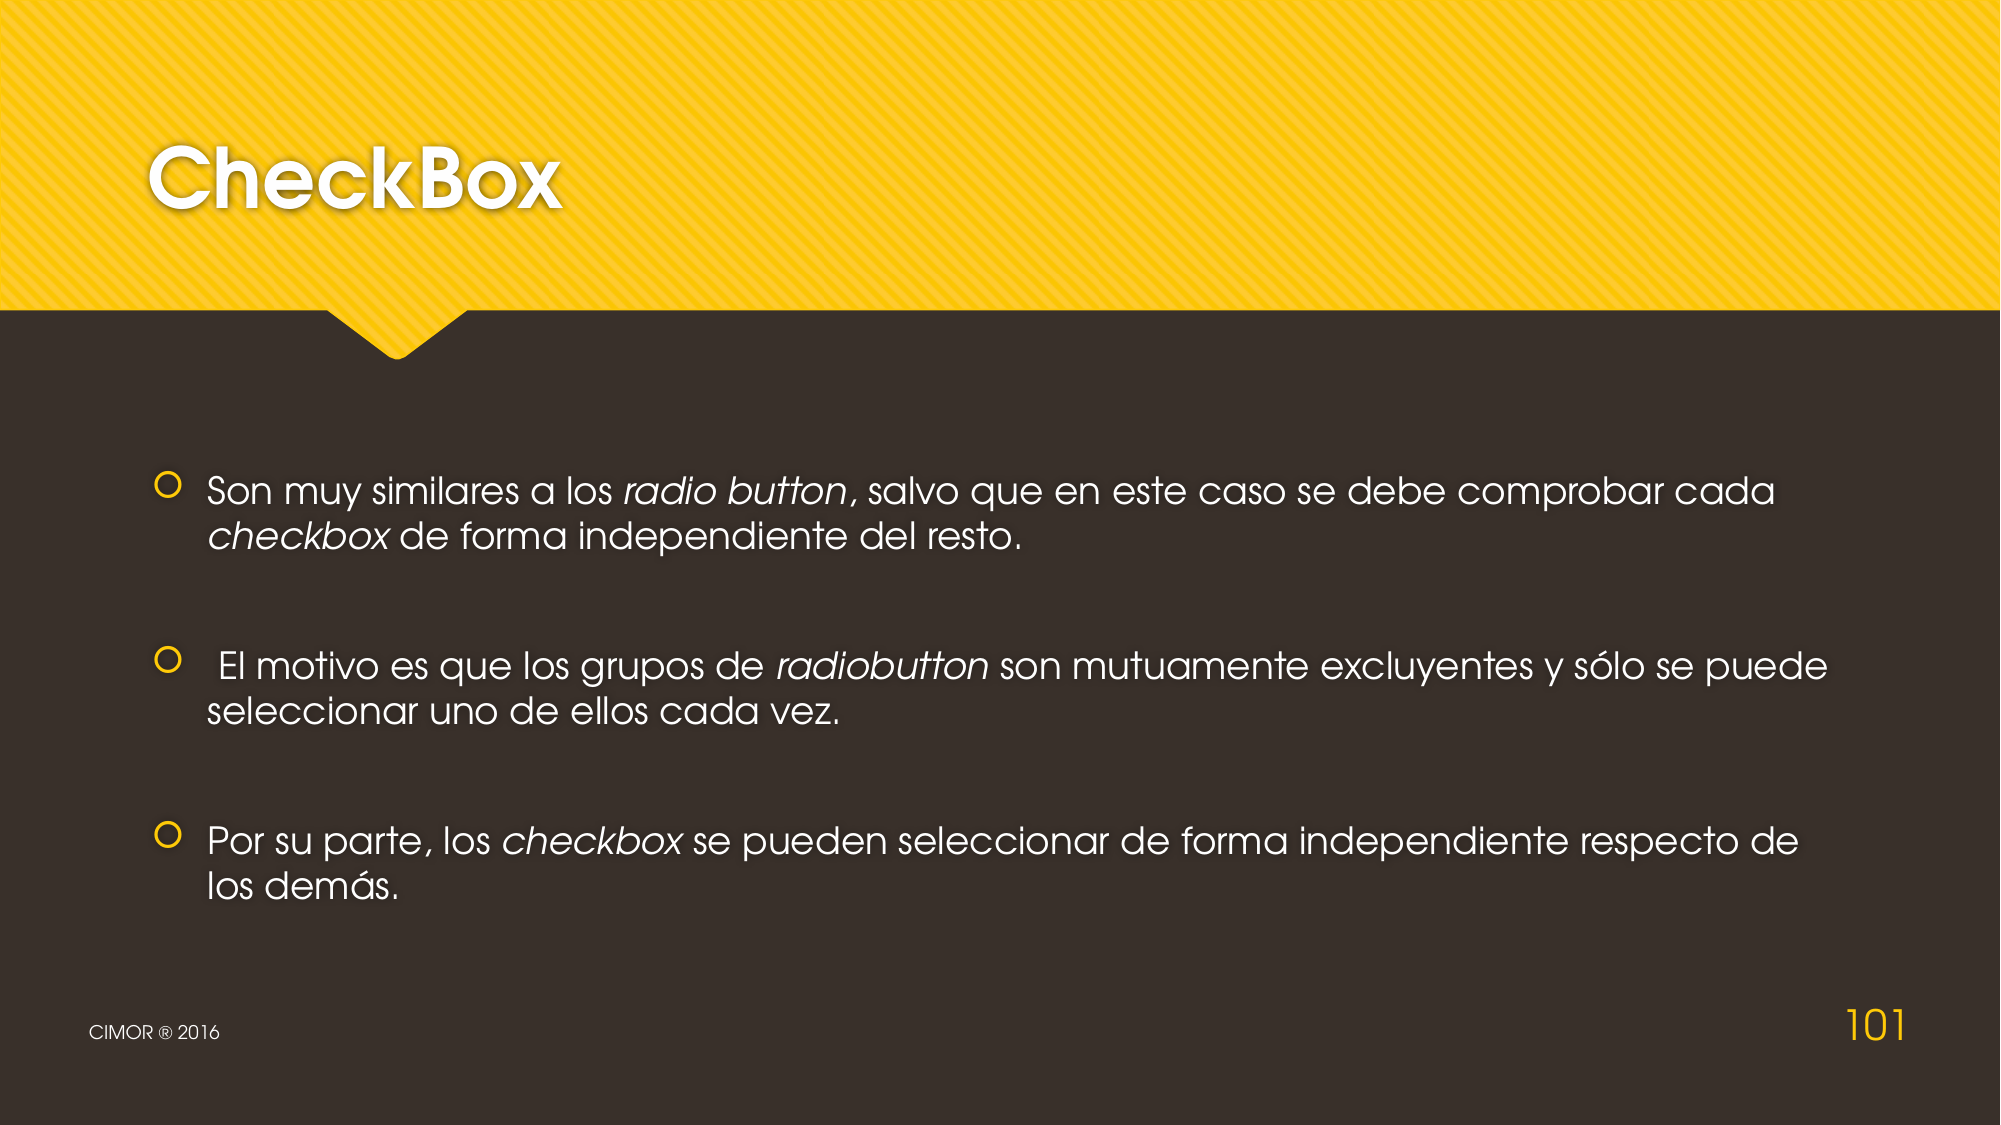

# CheckBox
Son muy similares a los radio button, salvo que en este caso se debe comprobar cada checkbox de forma independiente del resto.

 El motivo es que los grupos de radiobutton son mutuamente excluyentes y sólo se puede seleccionar uno de ellos cada vez.

Por su parte, los checkbox se pueden seleccionar de forma independiente respecto de los demás.
101
CIMOR ® 2016